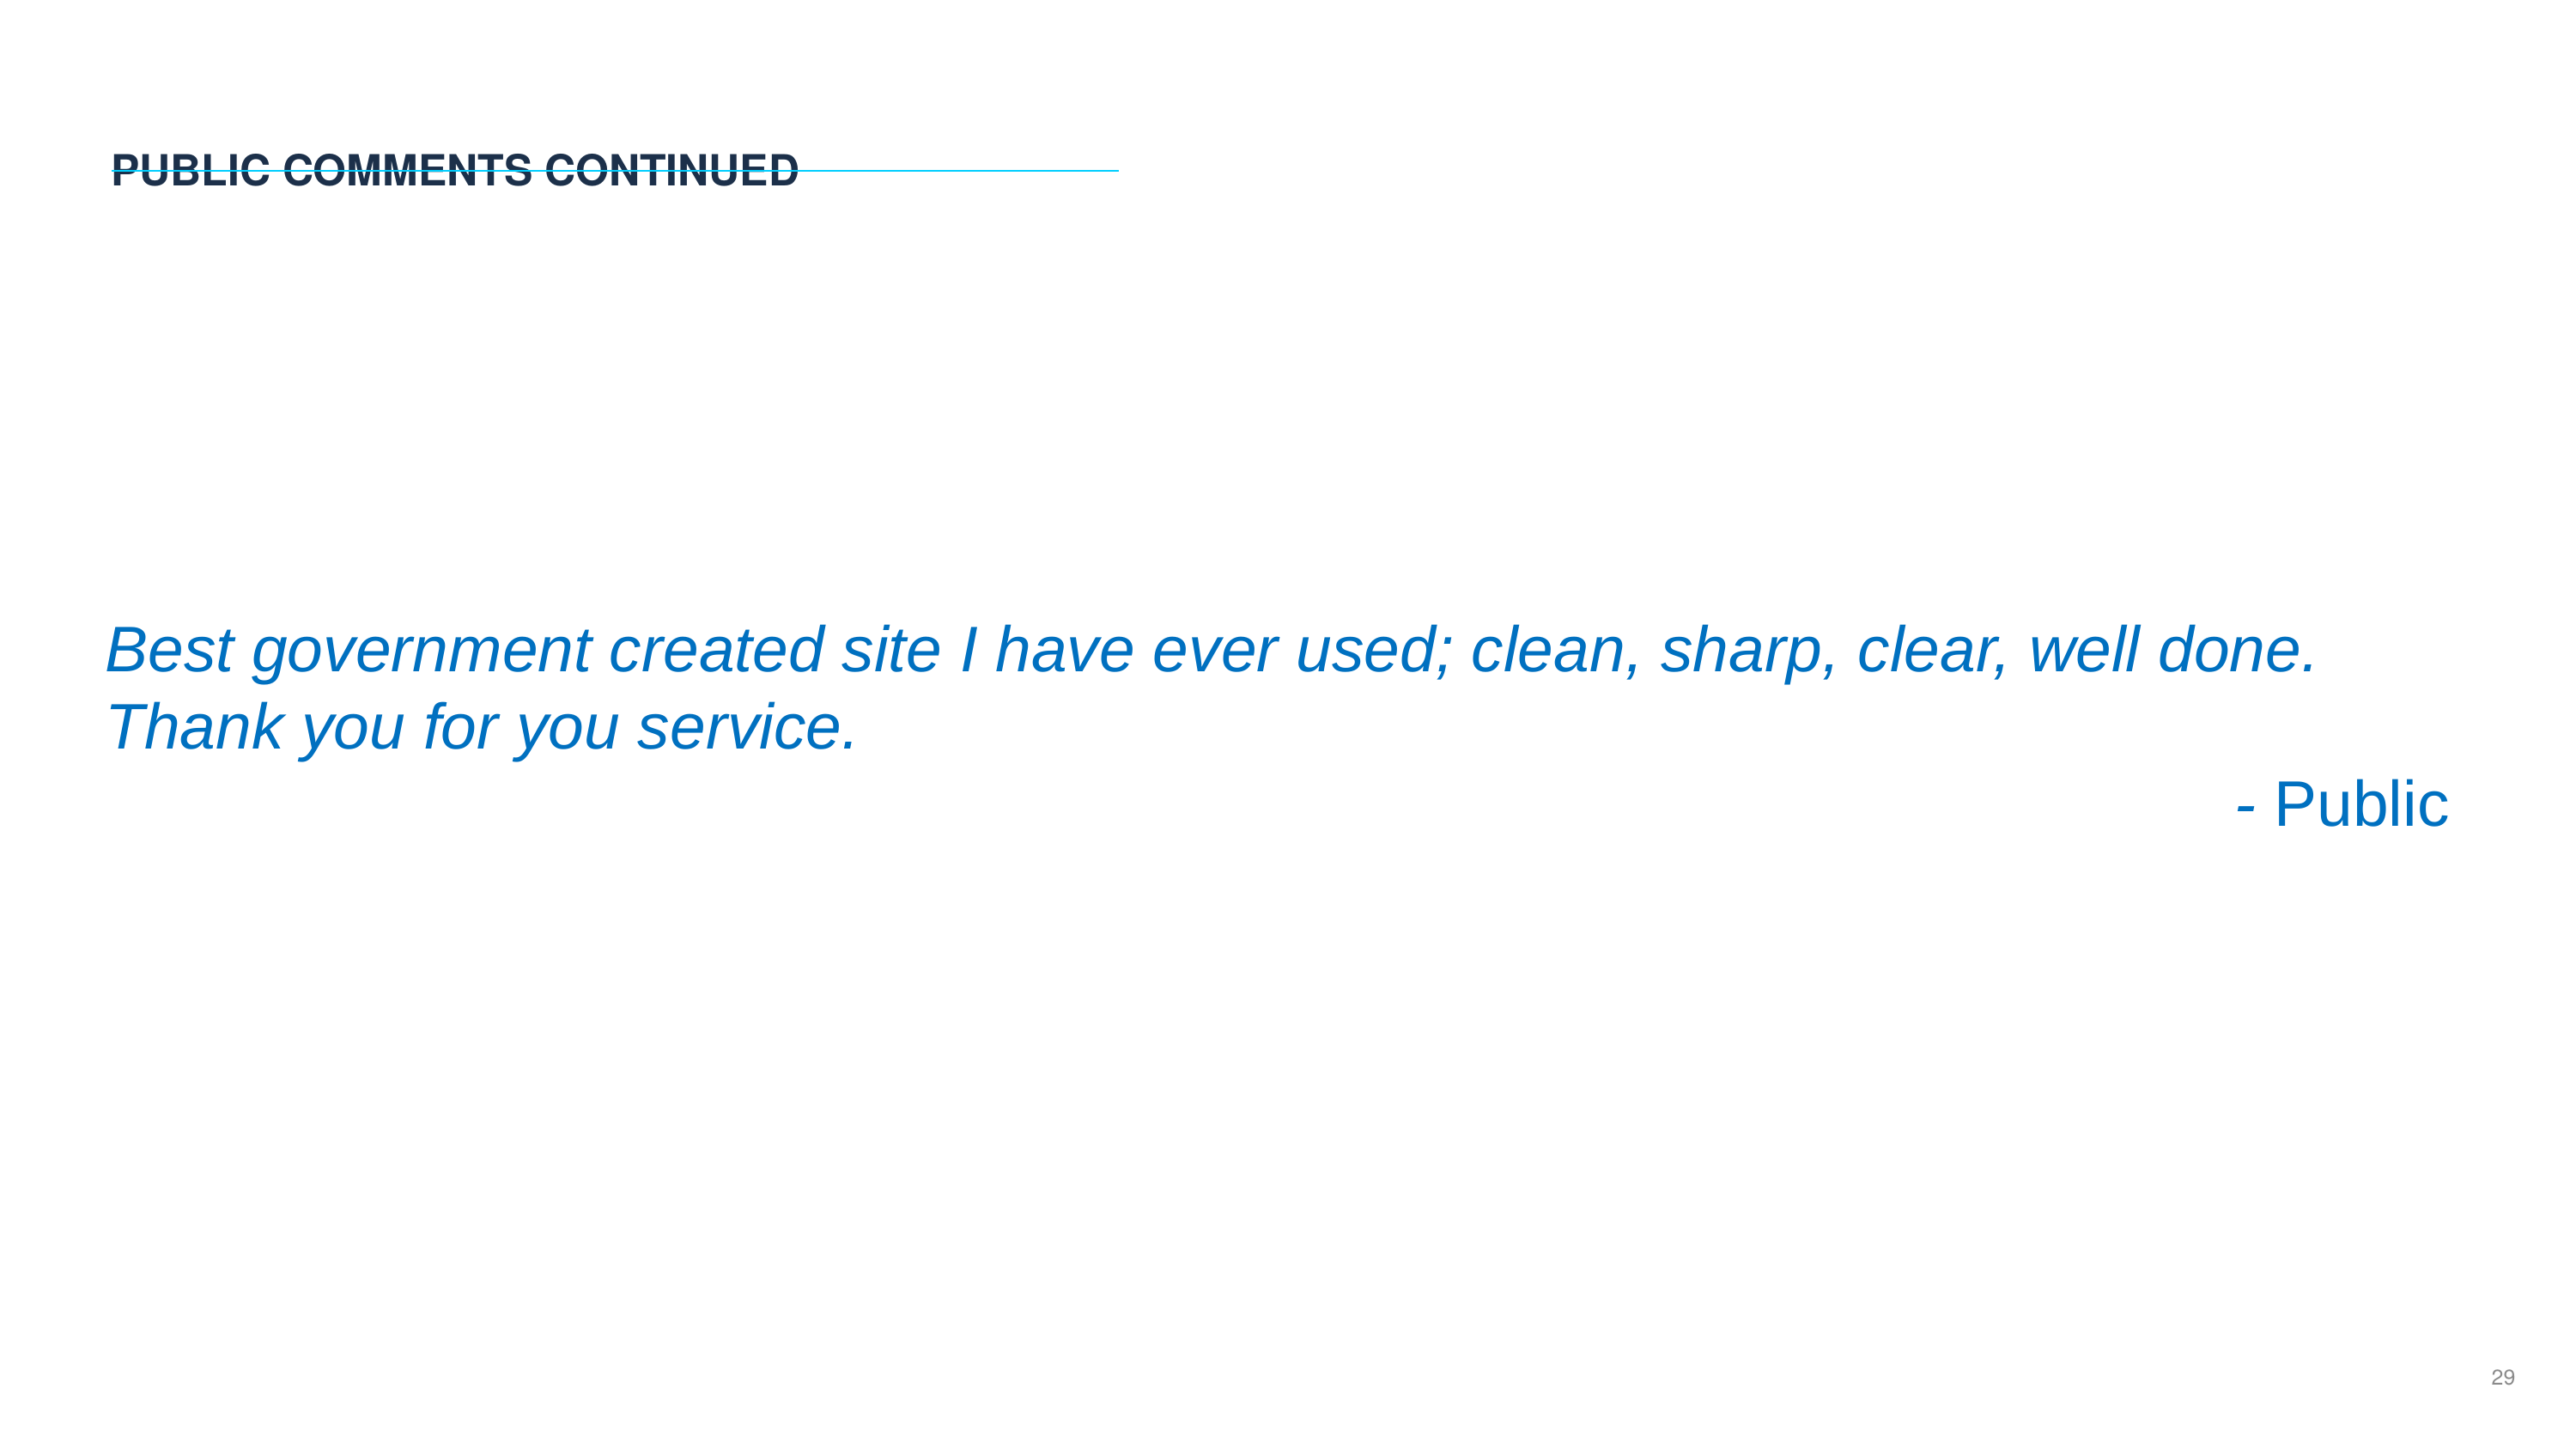

PUBLIC COMMENTS CONTINUED
Best government created site I have ever used; clean, sharp, clear, well done. Thank you for you service.
- Public
29